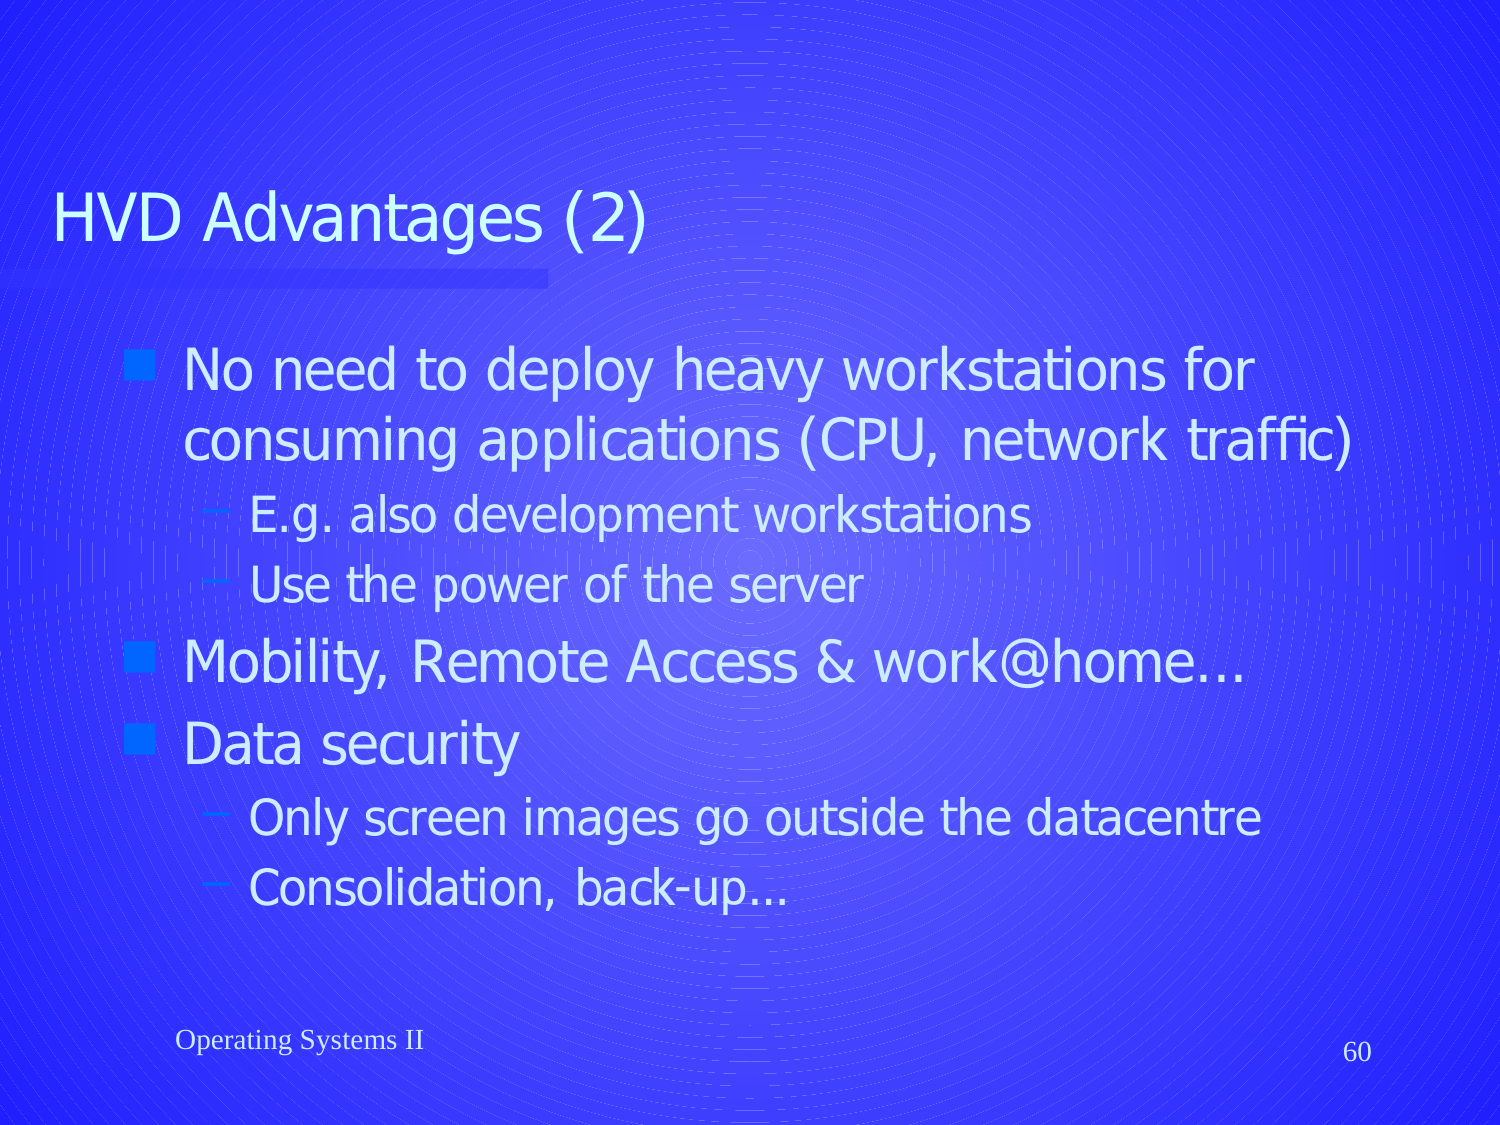

# HVD Advantages (2)
No need to deploy heavy workstations for consuming applications (CPU, network traffic)
E.g. also development workstations
Use the power of the server
Mobility, Remote Access & work@home...
Data security
Only screen images go outside the datacentre
Consolidation, back-up…

Operating Systems II
60